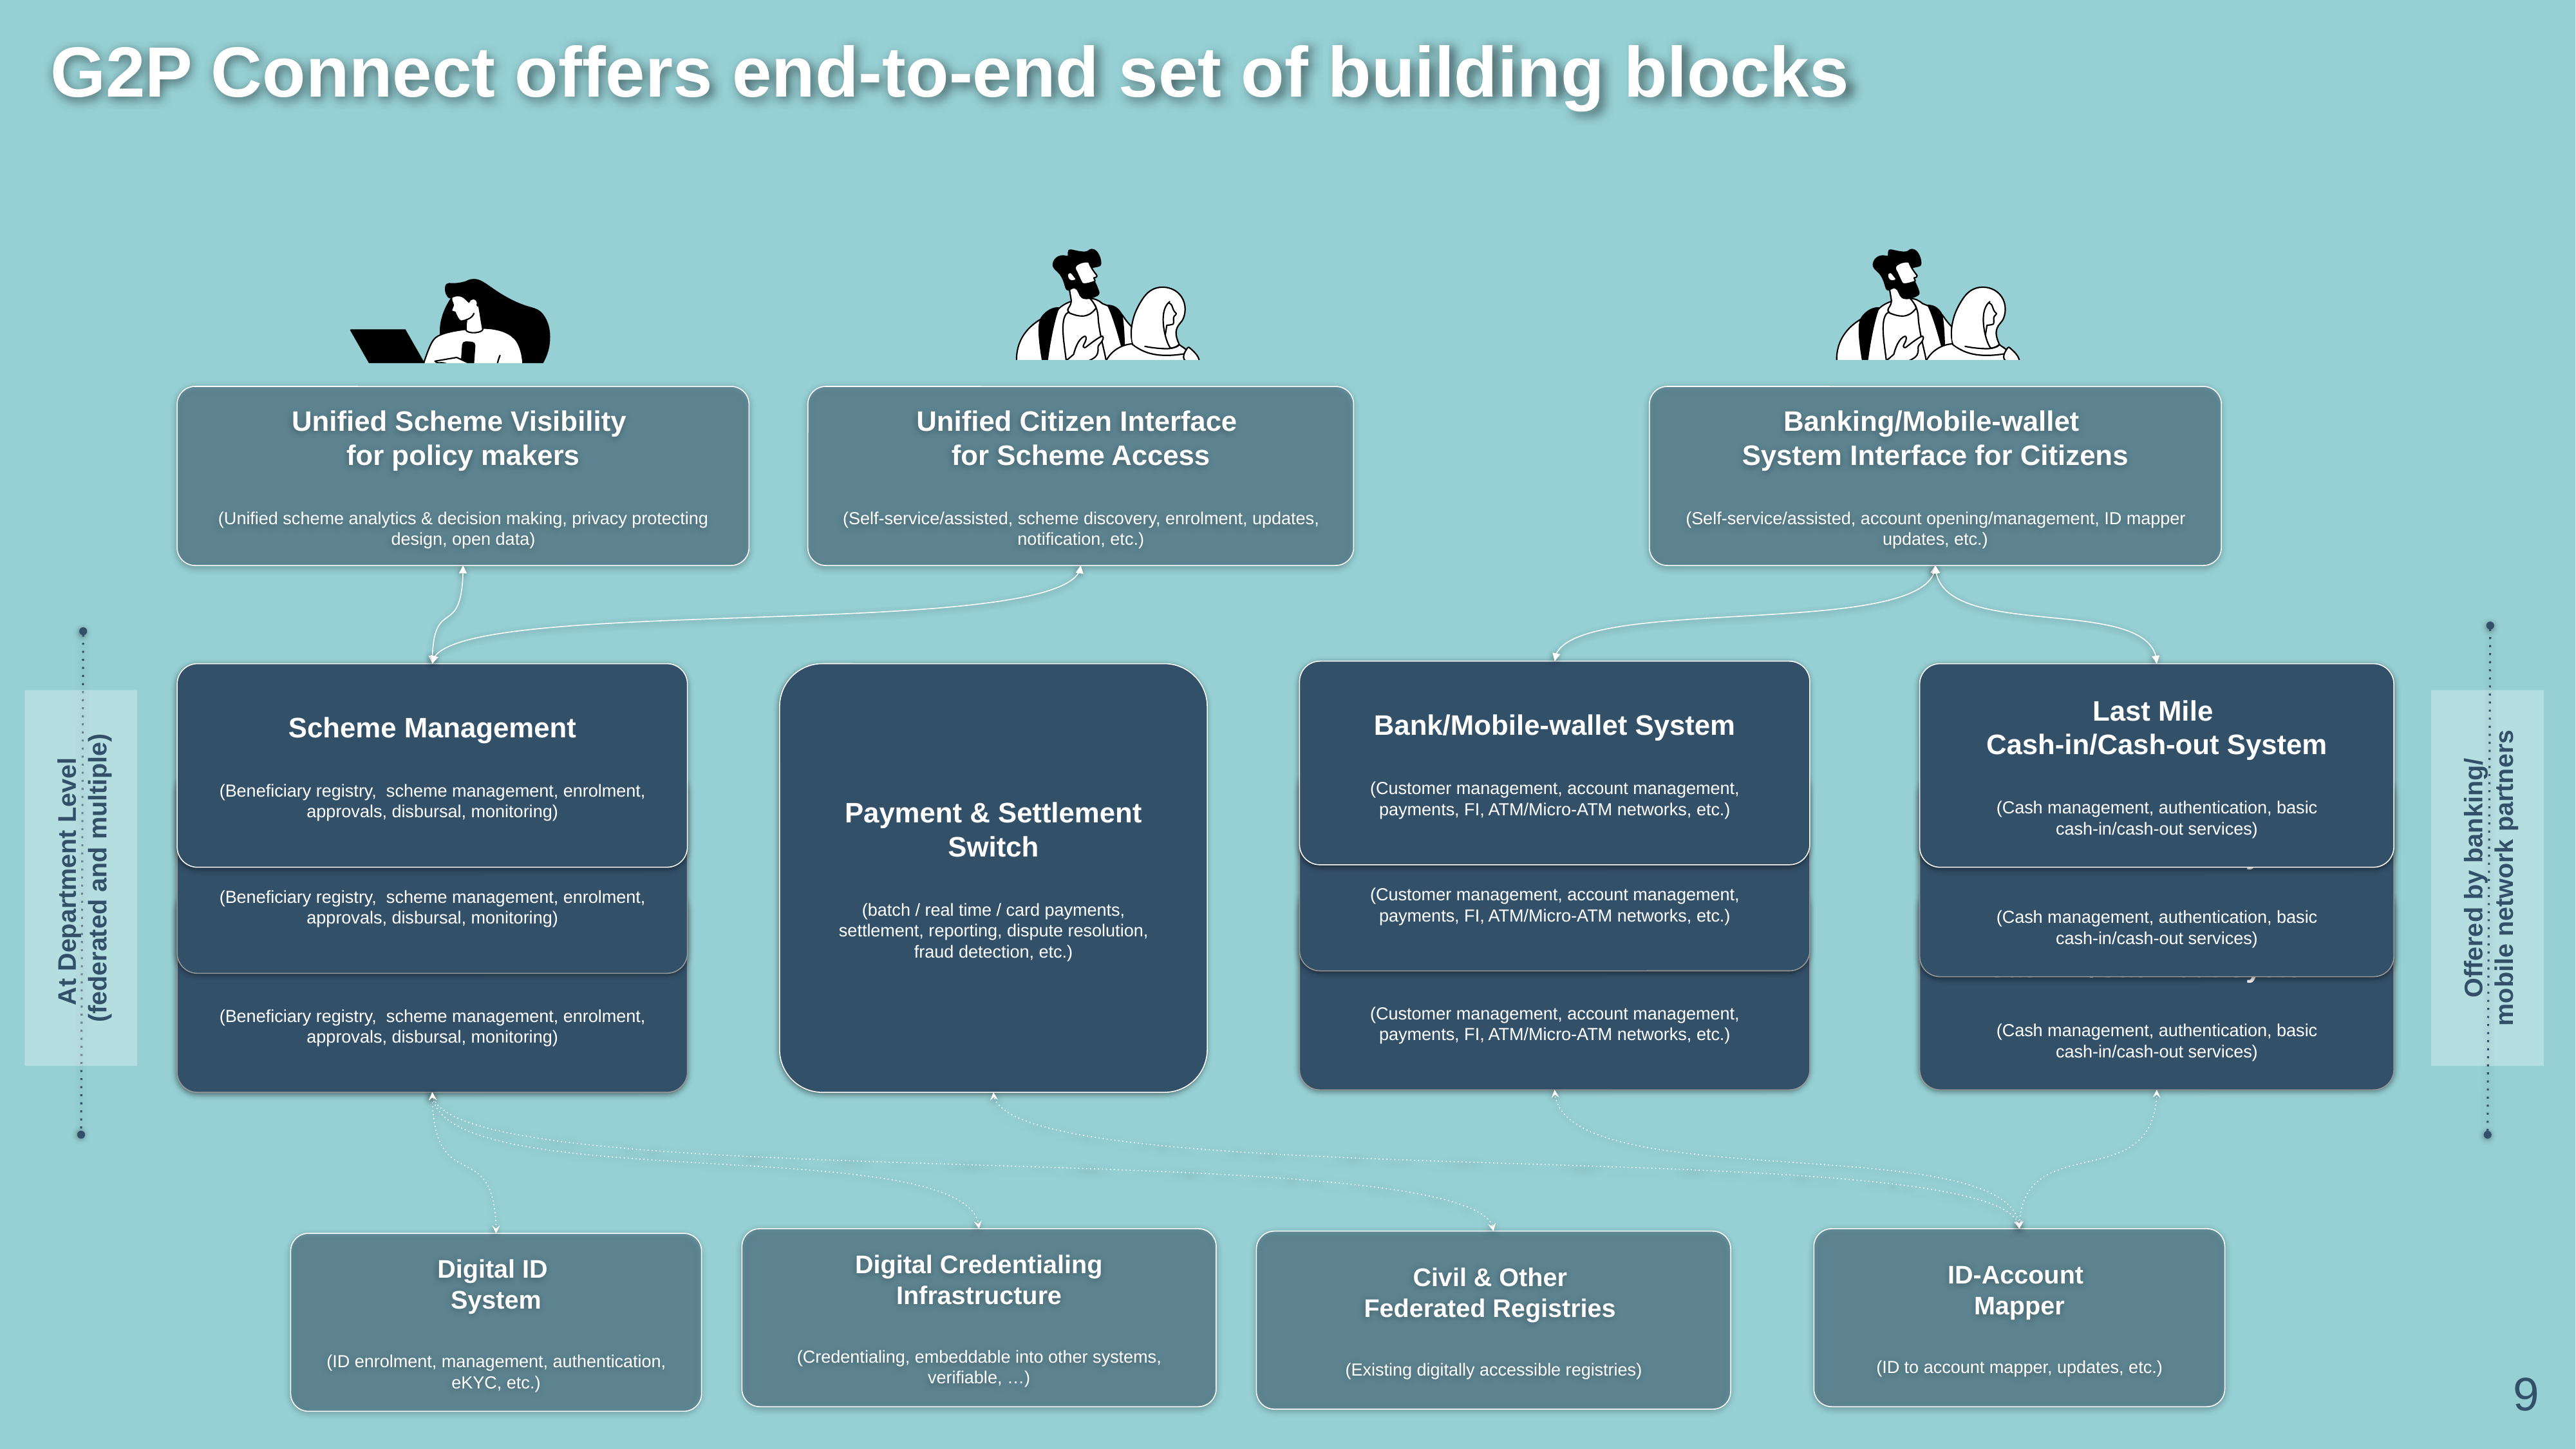

# G2P Connect offers end-to-end set of building blocks

Unified Scheme Visibility
for policy makers
(Unified scheme analytics & decision making, privacy protecting design, open data)
Unified Citizen Interface
for Scheme Access
(Self-service/assisted, scheme discovery, enrolment, updates, notification, etc.)
Banking/Mobile-wallet
System Interface for Citizens
(Self-service/assisted, account opening/management, ID mapper updates, etc.)
Bank/Mobile-wallet System
(Customer management, account management, payments, FI, ATM/Micro-ATM networks, etc.)
Bank/Mobile-wallet System
(Customer management, account management, payments, FI, ATM/Micro-ATM networks, etc.)
Bank/Mobile-wallet System
(Customer management, account management, payments, FI, ATM/Micro-ATM networks, etc.)
Payment & Settlement Switch
(batch / real time / card payments, settlement, reporting, dispute resolution, fraud detection, etc.)
Scheme Management
(Beneficiary registry,  scheme management, enrolment, approvals, disbursal, monitoring)
Scheme Management
(Beneficiary registry,  scheme management, enrolment, approvals, disbursal, monitoring)
Scheme Management
(Beneficiary registry,  scheme management, enrolment, approvals, disbursal, monitoring)
Last Mile
Cash-in/Cash-out System
(Cash management, authentication, basic cash-in/cash-out services)
Last Mile
Cash-in/Cash-out System
(Cash management, authentication, basic cash-in/cash-out services)
Last Mile
Cash-in/Cash-out System
(Cash management, authentication, basic cash-in/cash-out services)
At Department Level
(federated and multiple)
Offered by banking/ mobile network partners
ID-Account
Mapper
(ID to account mapper, updates, etc.)
Digital Credentialing Infrastructure
(Credentialing, embeddable into other systems, verifiable, …)
Civil & Other
Federated Registries
(Existing digitally accessible registries)
Digital ID
System
(ID enrolment, management, authentication, eKYC, etc.)
9